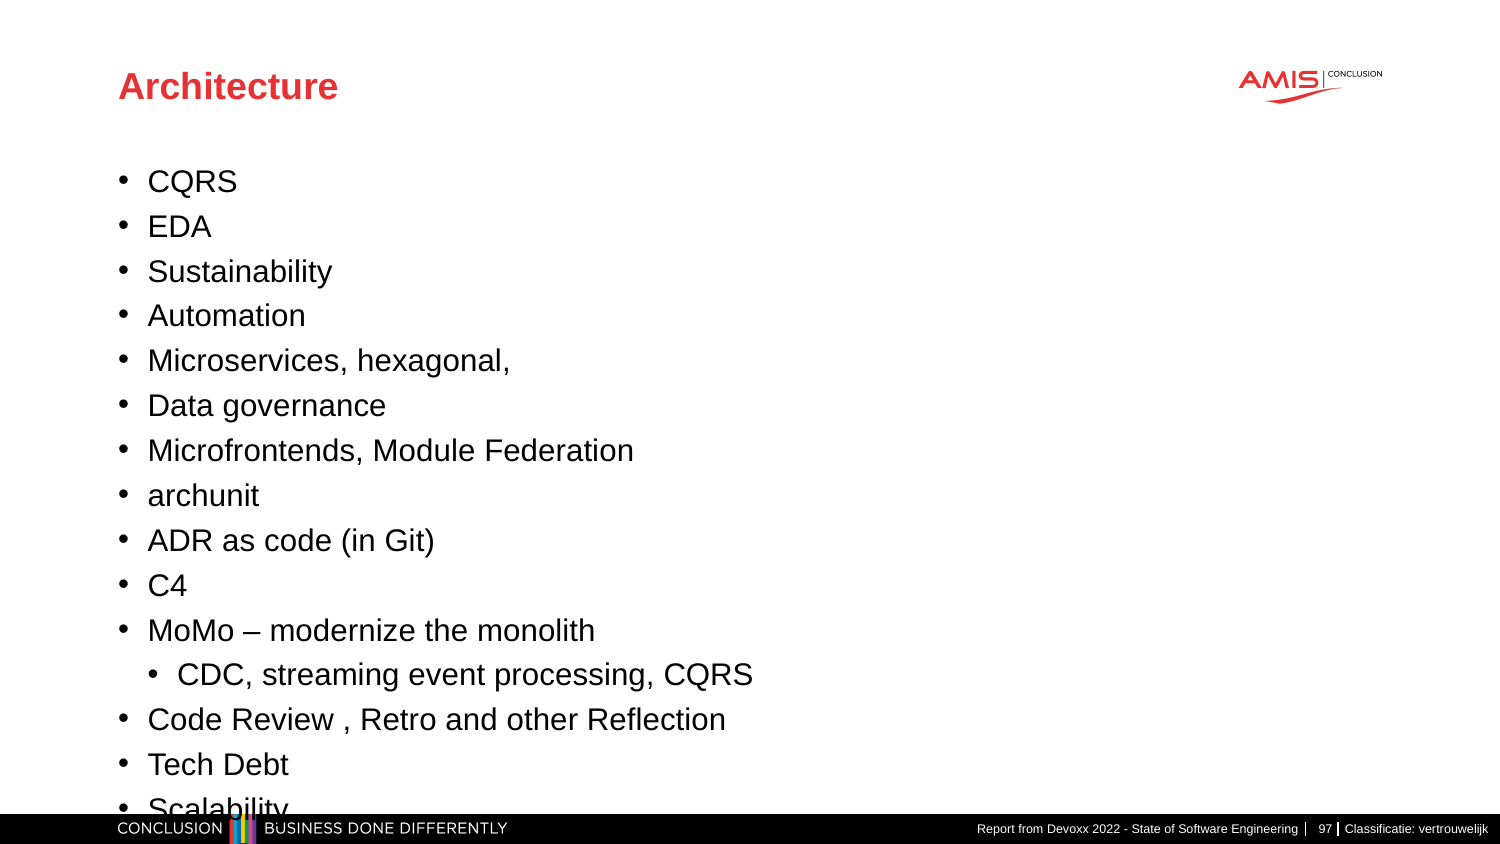

# Architecture
CQRS
EDA
Sustainability
Automation
Microservices, hexagonal,
Data governance
Microfrontends, Module Federation
archunit
ADR as code (in Git)
C4
MoMo – modernize the monolith
CDC, streaming event processing, CQRS
Code Review , Retro and other Reflection
Tech Debt
Scalability
Open Source dependencies (and others)

Report from Devoxx 2022 - State of Software Engineering
97